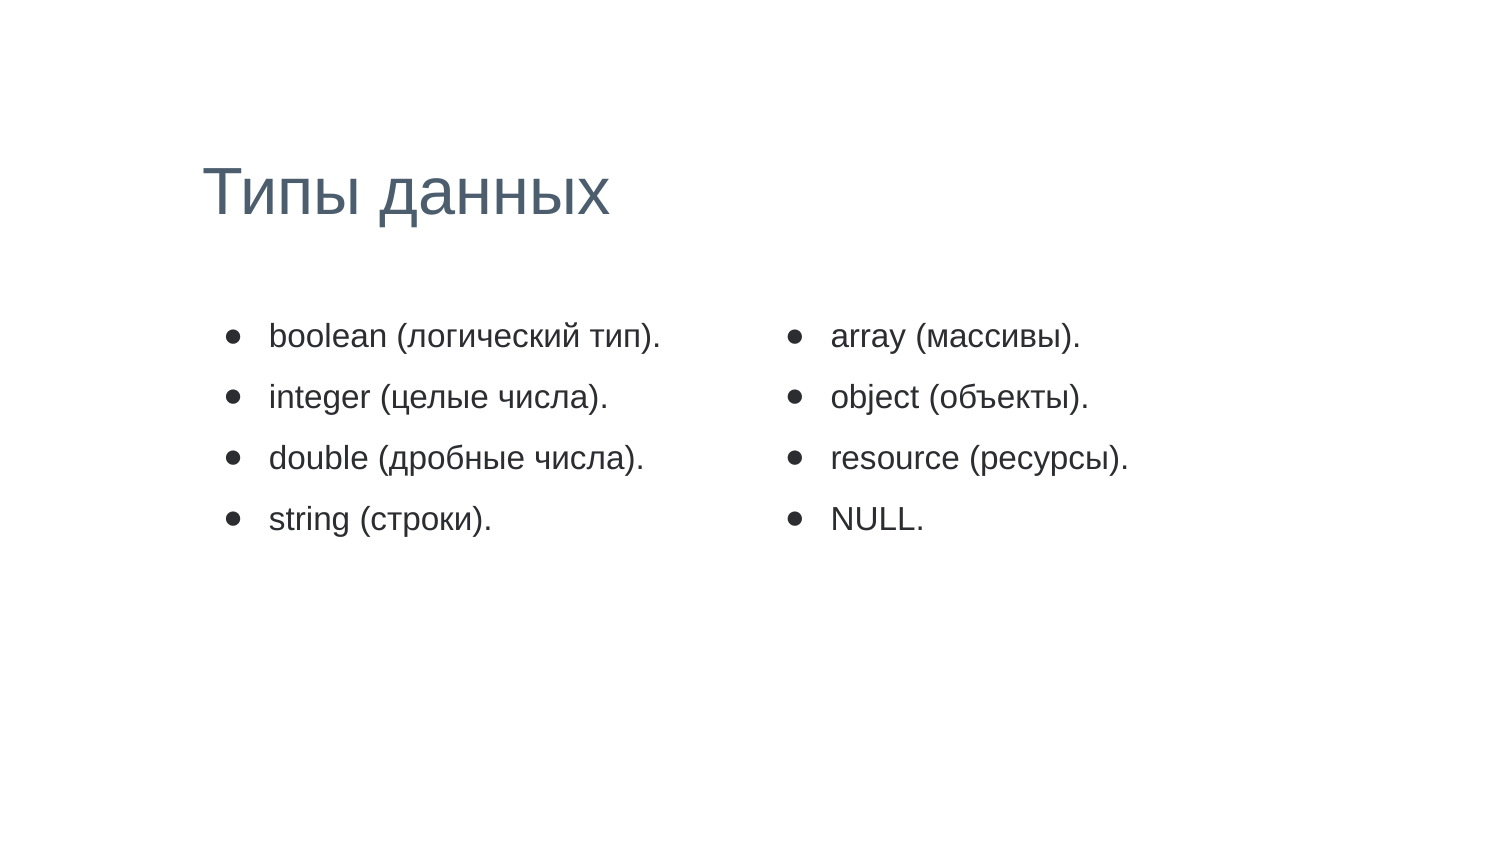

Типы данных
boolean (логический тип).
integer (целые числа).
double (дробные числа).
string (строки).
array (массивы).
object (объекты).
resource (ресурсы).
NULL.